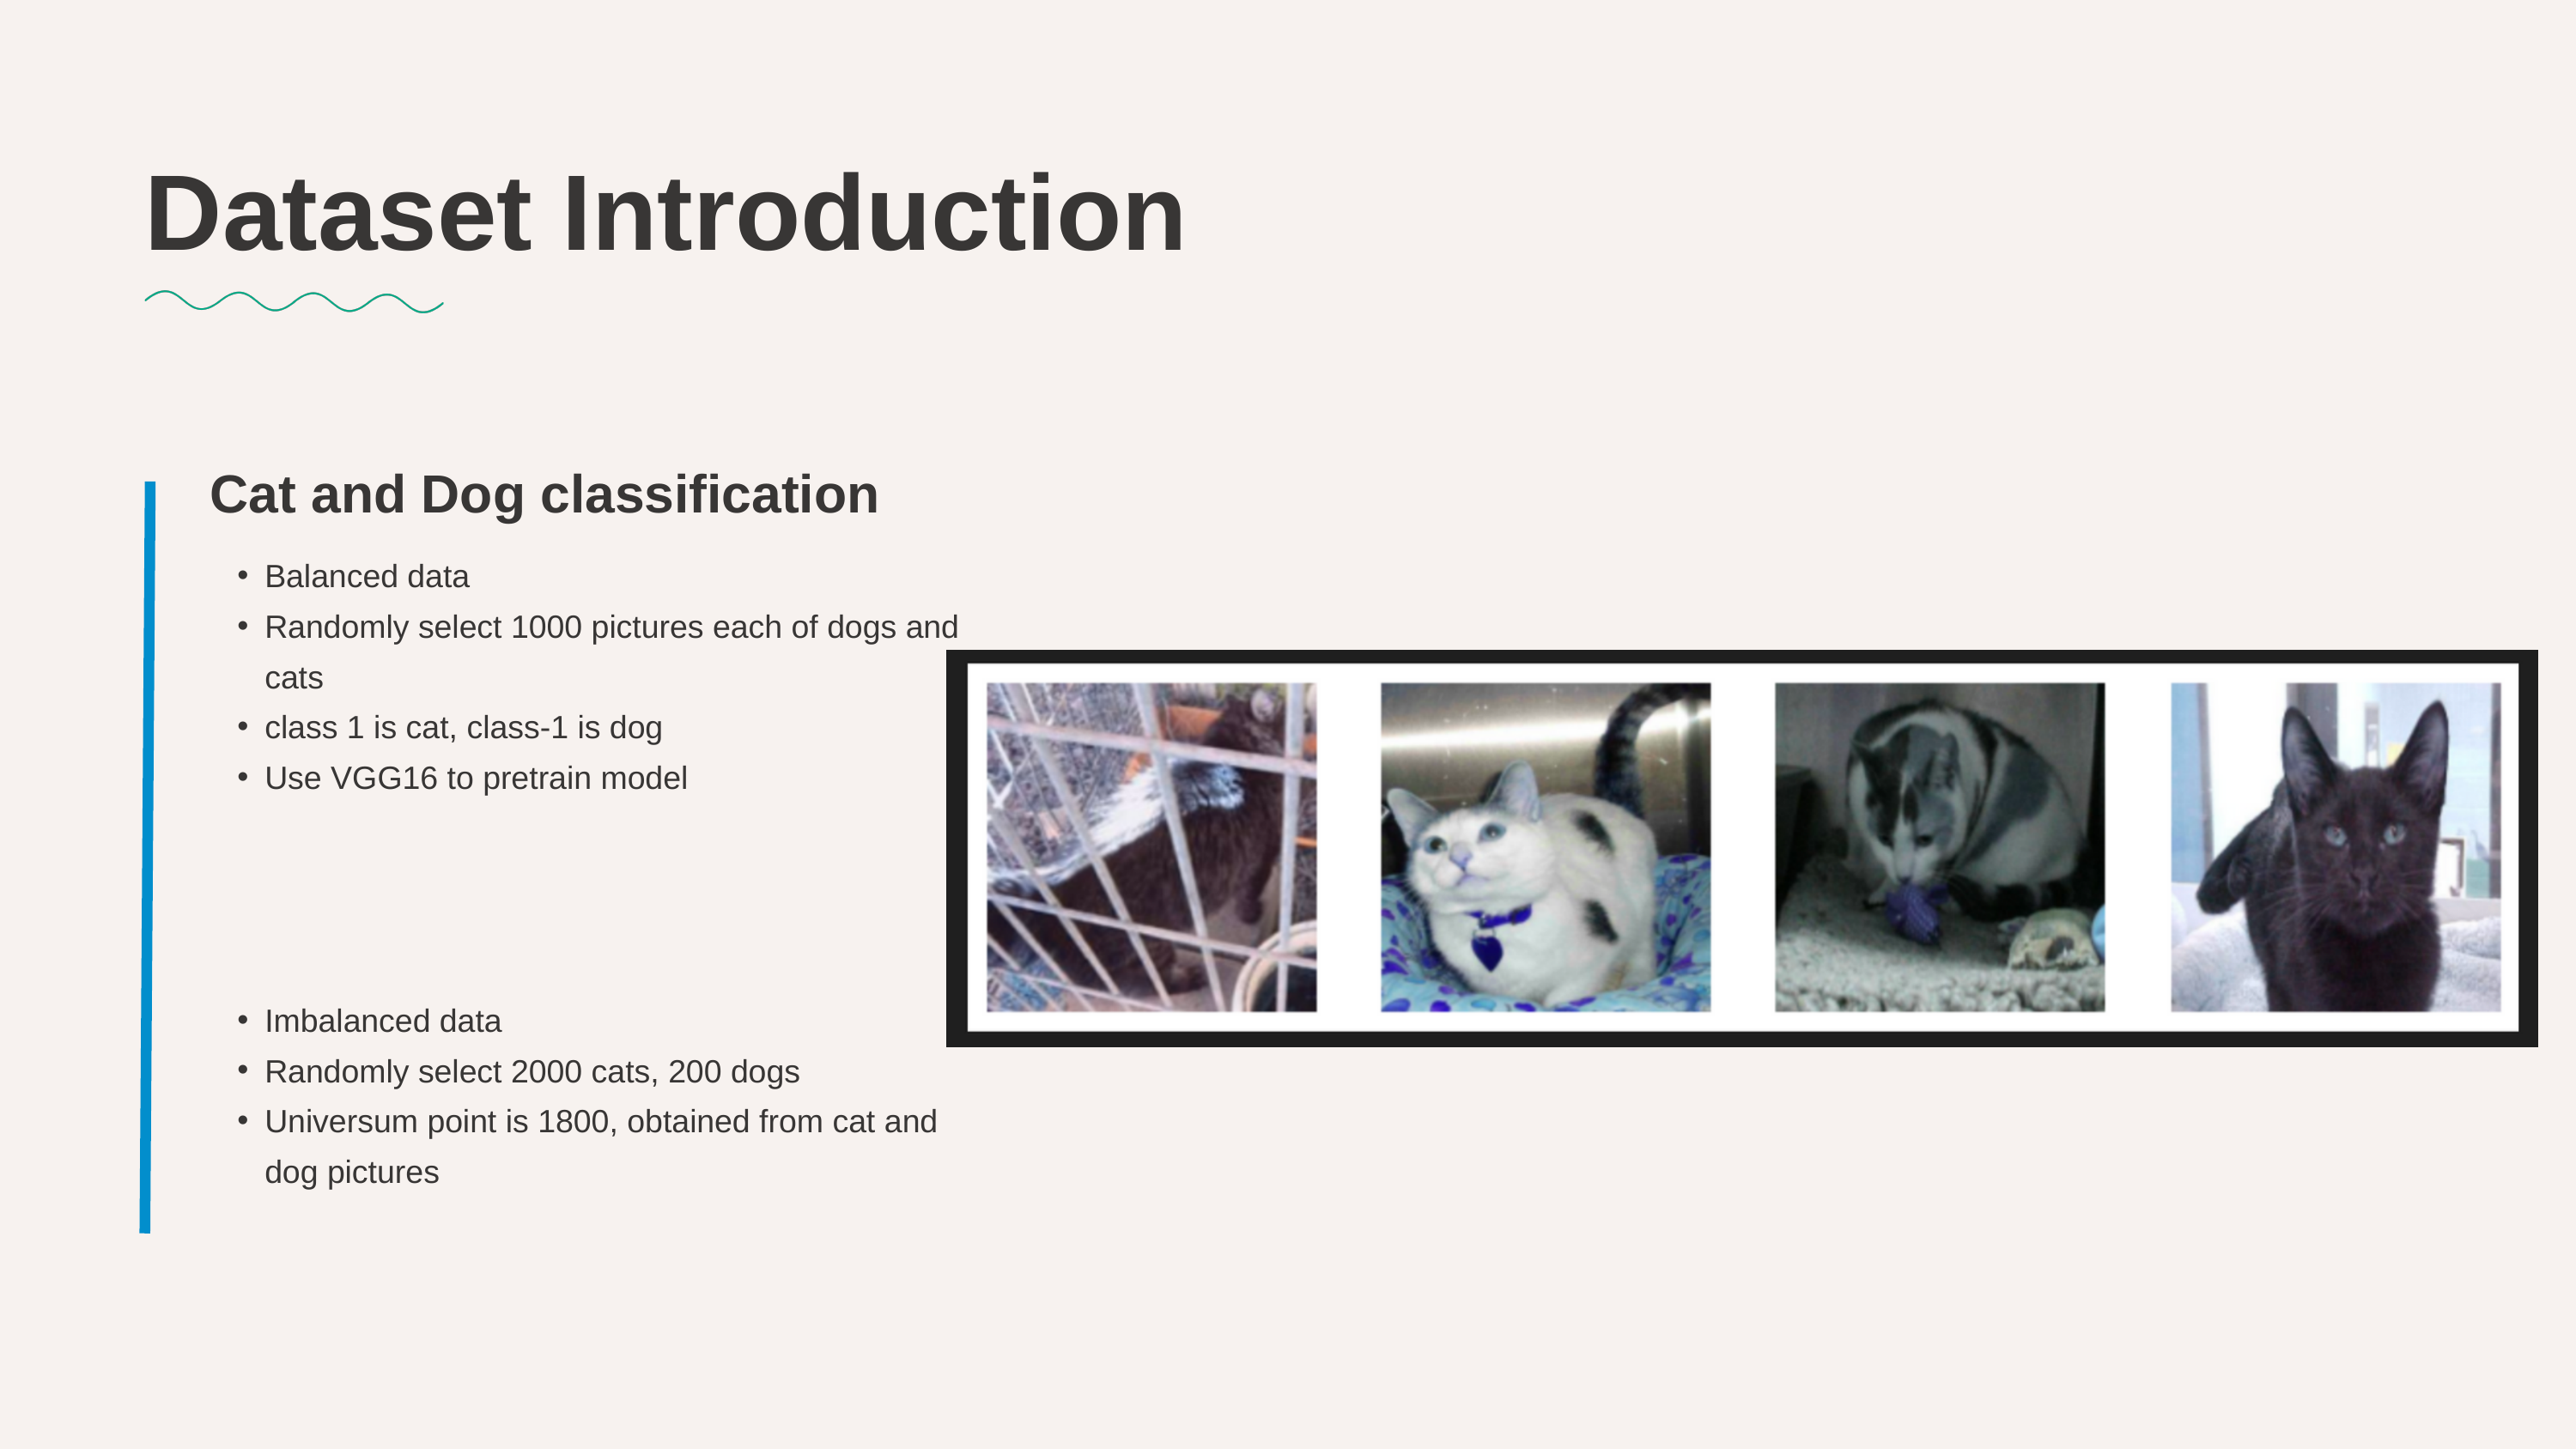

Dataset Introduction

Cat and Dog classification
Balanced data
Randomly select 1000 pictures each of dogs and cats
class 1 is cat, class-1 is dog
Use VGG16 to pretrain model

Imbalanced data
Randomly select 2000 cats, 200 dogs
Universum point is 1800, obtained from cat and dog pictures